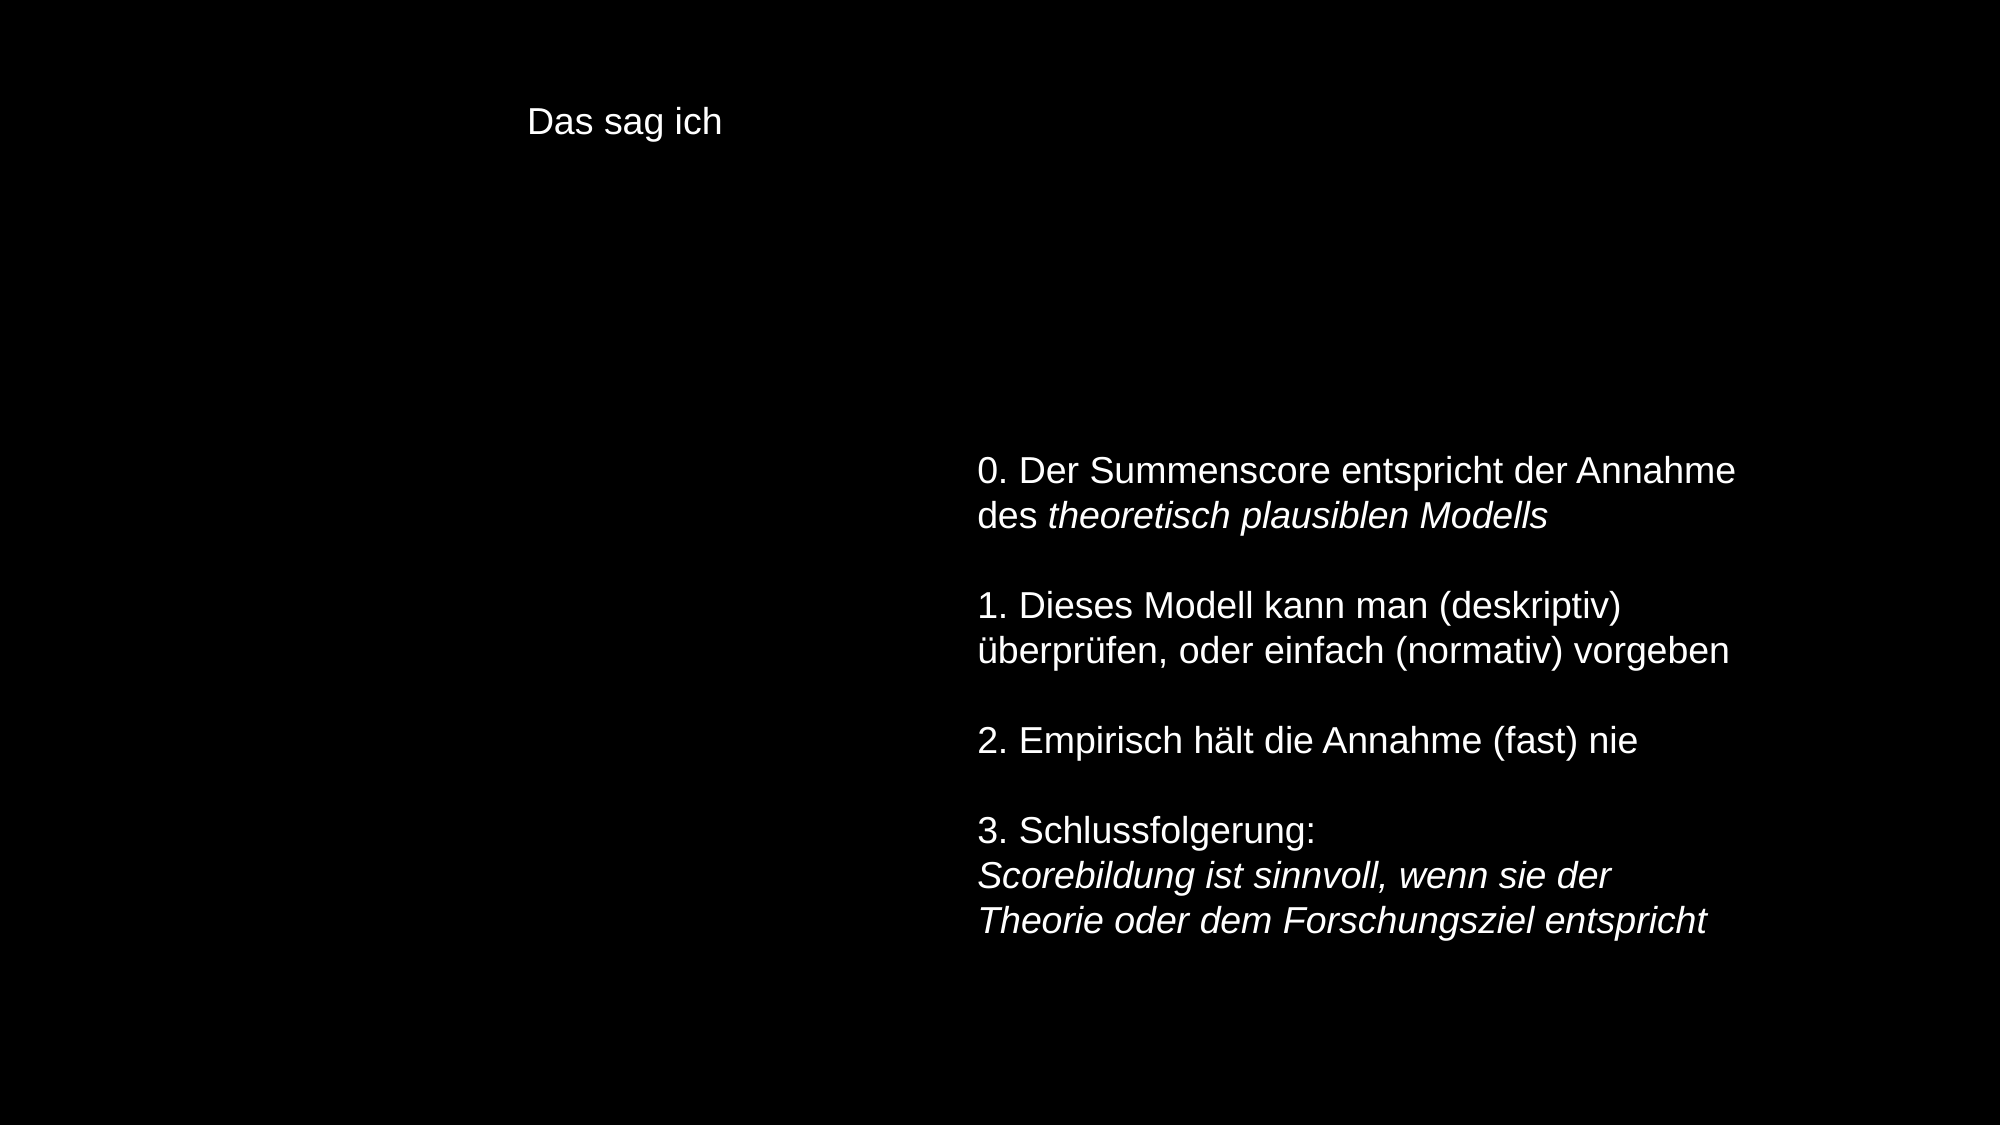

Das sag ich
0. Der Summenscore entspricht der Annahme des theoretisch plausiblen Modells

1. Dieses Modell kann man (deskriptiv) überprüfen, oder einfach (normativ) vorgeben

2. Empirisch hält die Annahme (fast) nie

3. Schlussfolgerung:
Scorebildung ist sinnvoll, wenn sie der Theorie oder dem Forschungsziel entspricht